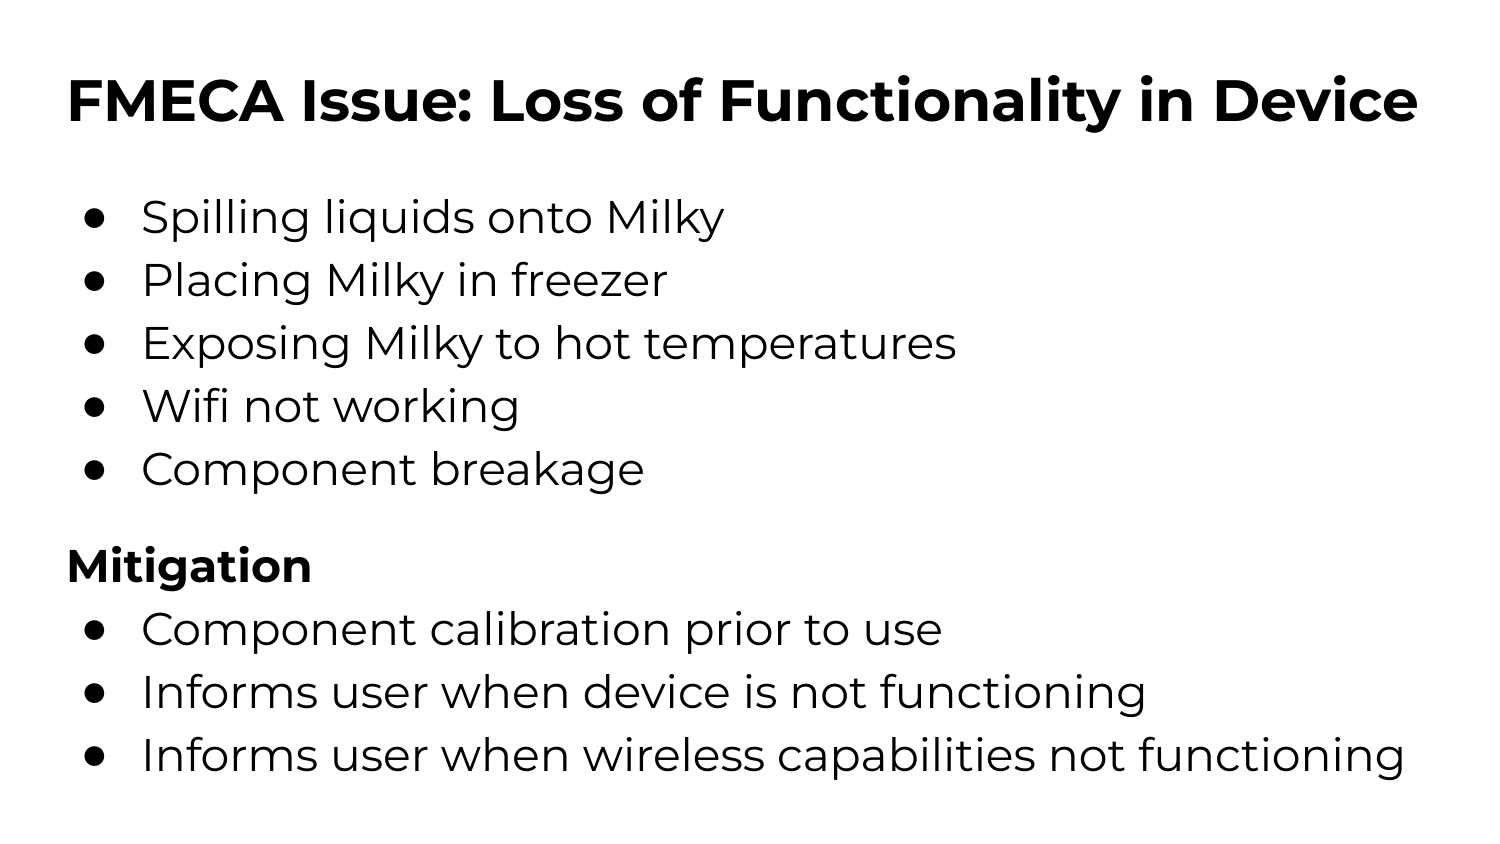

# FMECA Issue: Loss of Functionality in Device
Spilling liquids onto Milky
Placing Milky in freezer
Exposing Milky to hot temperatures
Wifi not working
Component breakage
Mitigation
Component calibration prior to use
Informs user when device is not functioning
Informs user when wireless capabilities not functioning